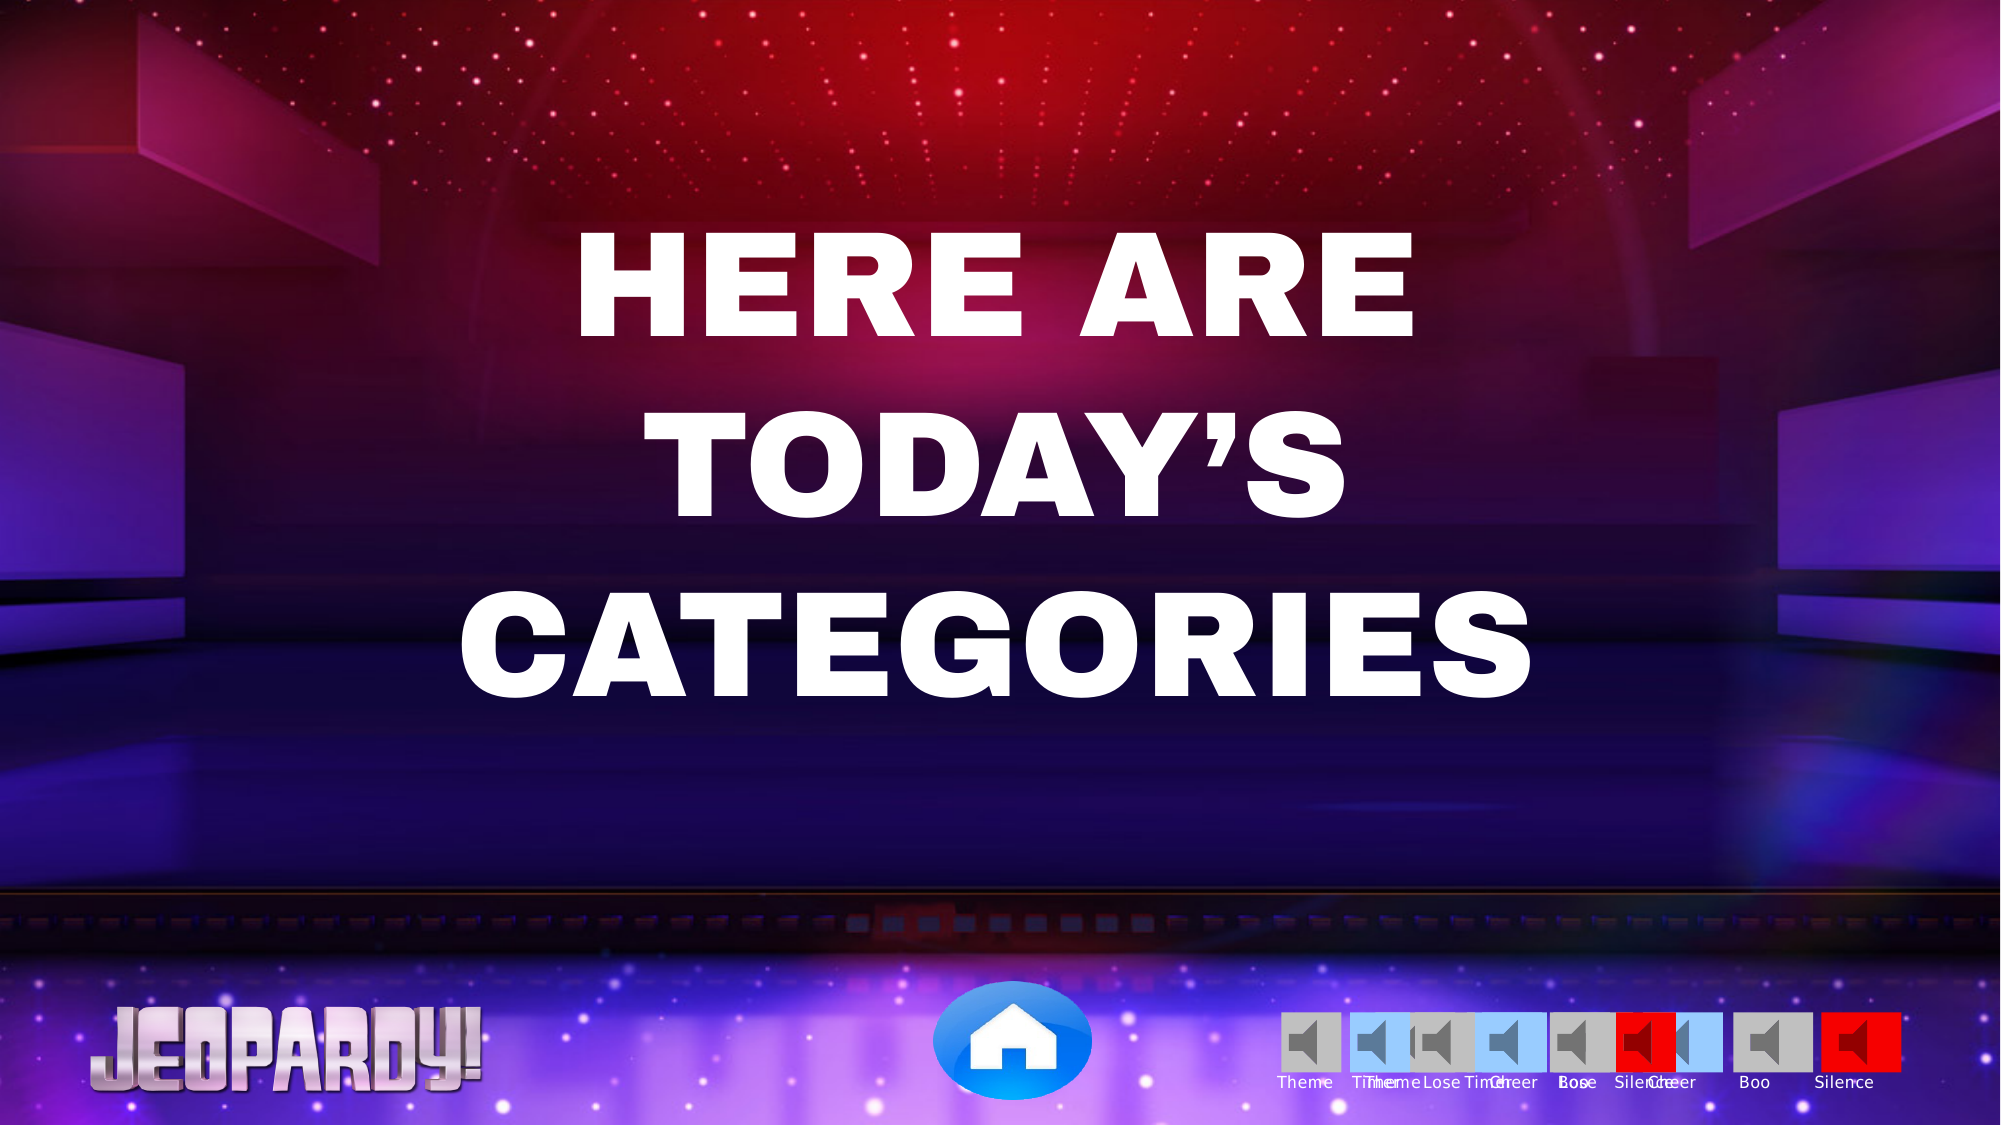

HERE ARE TODAY’S CATEGORIES

Theme
Timer
Lose
Cheer
Boo
Silence